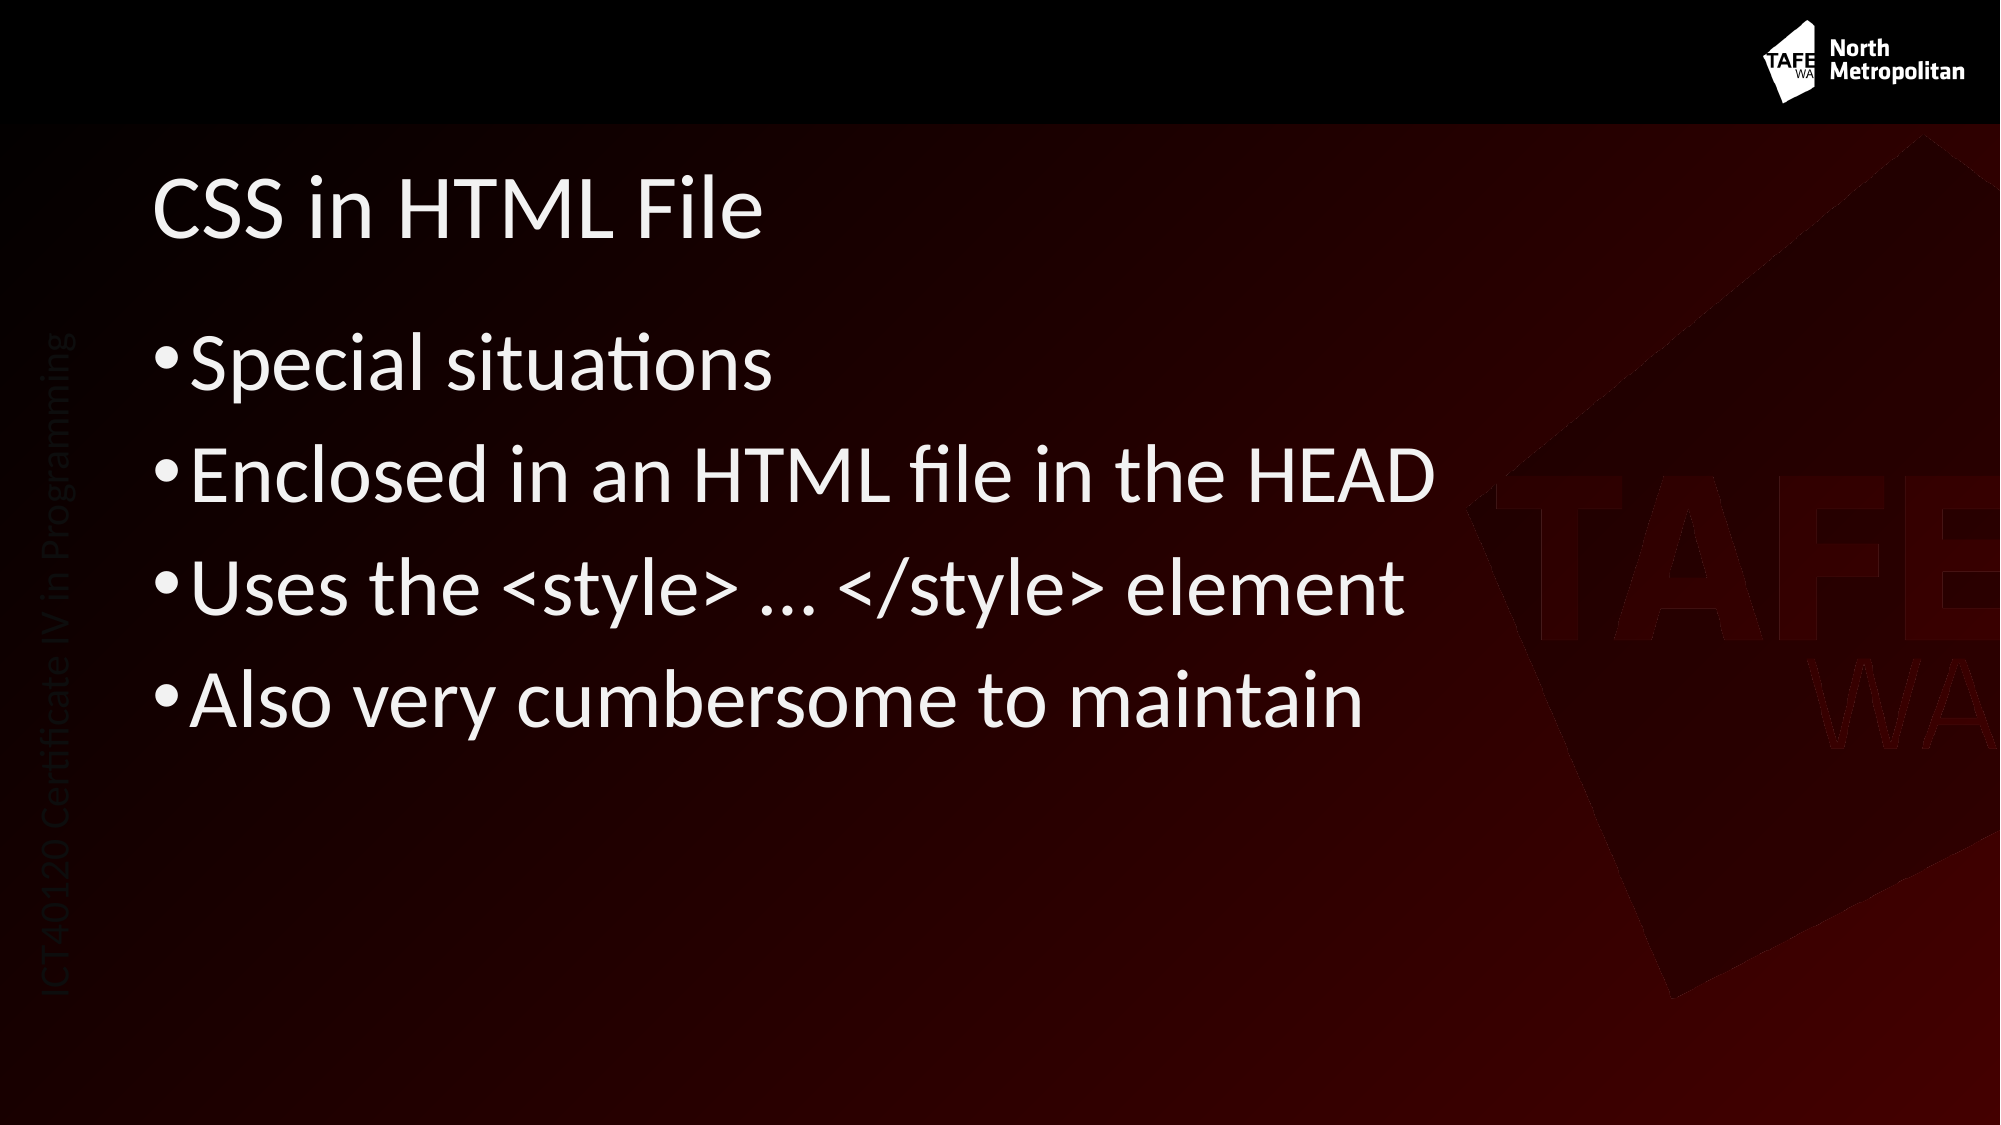

# CSS in HTML File
Special situations
Enclosed in an HTML file in the HEAD
Uses the <style> … </style> element
Also very cumbersome to maintain